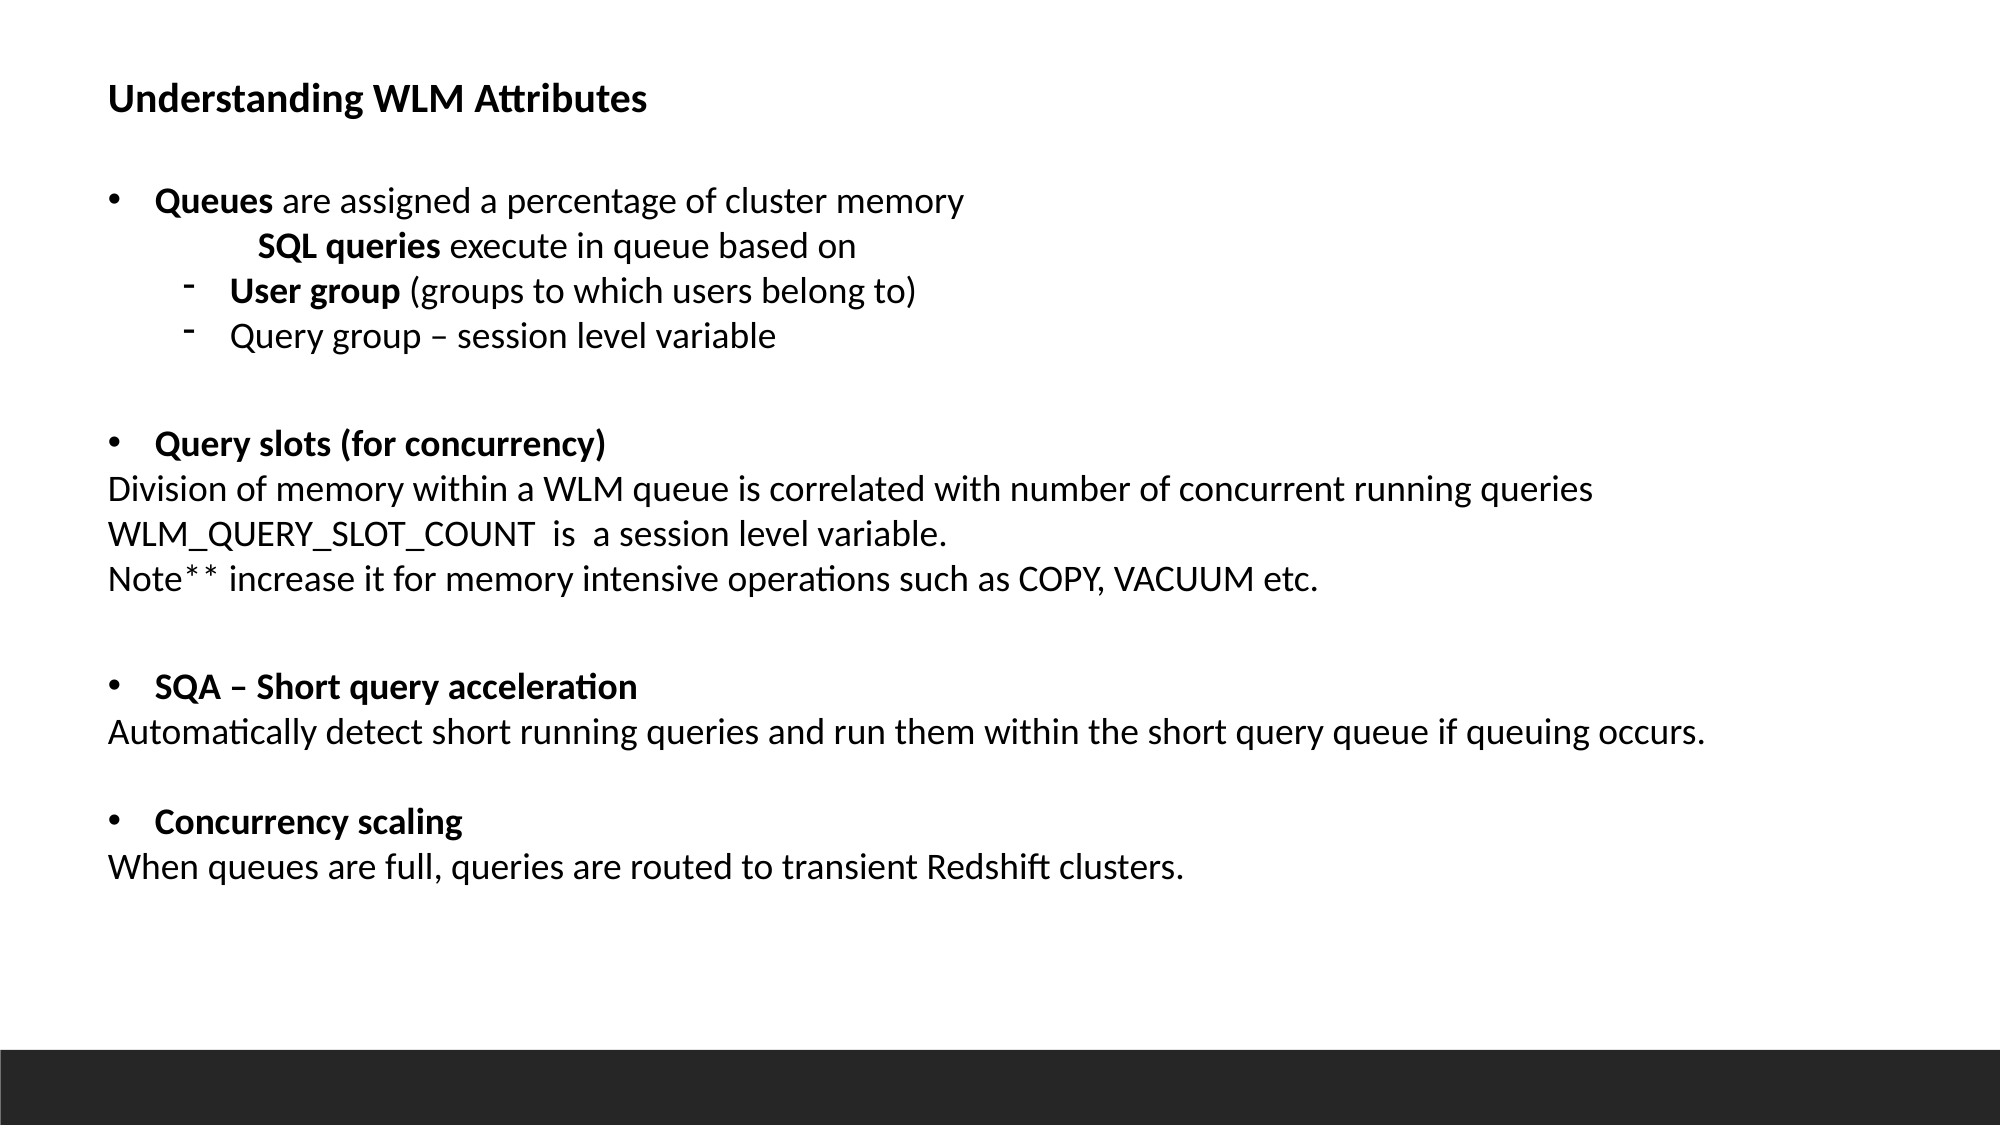

Understanding WLM Attributes
Queues are assigned a percentage of cluster memory
	SQL queries execute in queue based on
User group (groups to which users belong to)
Query group – session level variable

Query slots (for concurrency)
Division of memory within a WLM queue is correlated with number of concurrent running queries
WLM_QUERY_SLOT_COUNT  is  a session level variable.
Note** increase it for memory intensive operations such as COPY, VACUUM etc.

SQA – Short query acceleration
Automatically detect short running queries and run them within the short query queue if queuing occurs.

Concurrency scaling
When queues are full, queries are routed to transient Redshift clusters.